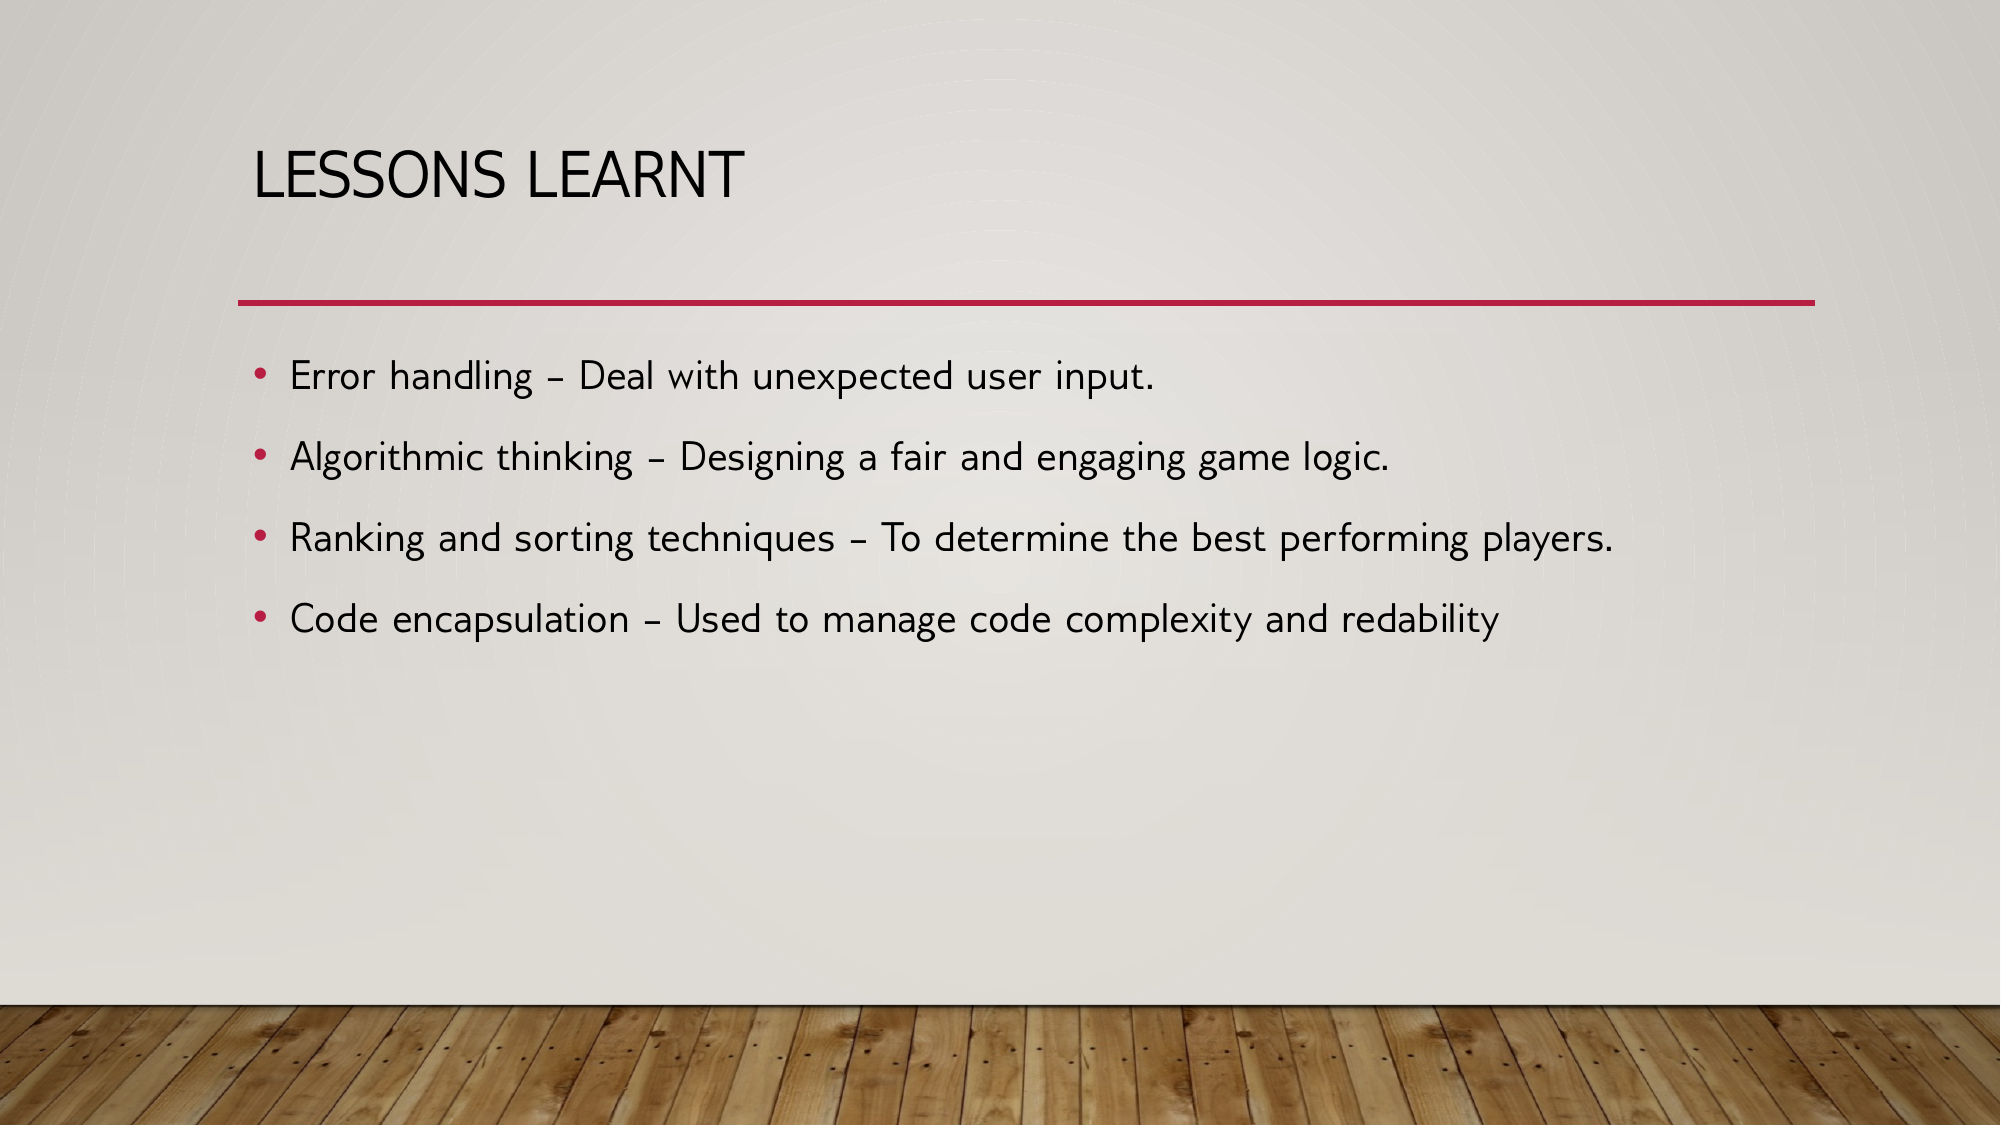

# Lessons learnt
Error handling – Deal with unexpected user input.
Algorithmic thinking – Designing a fair and engaging game logic.
Ranking and sorting techniques – To determine the best performing players.
Code encapsulation – Used to manage code complexity and redability